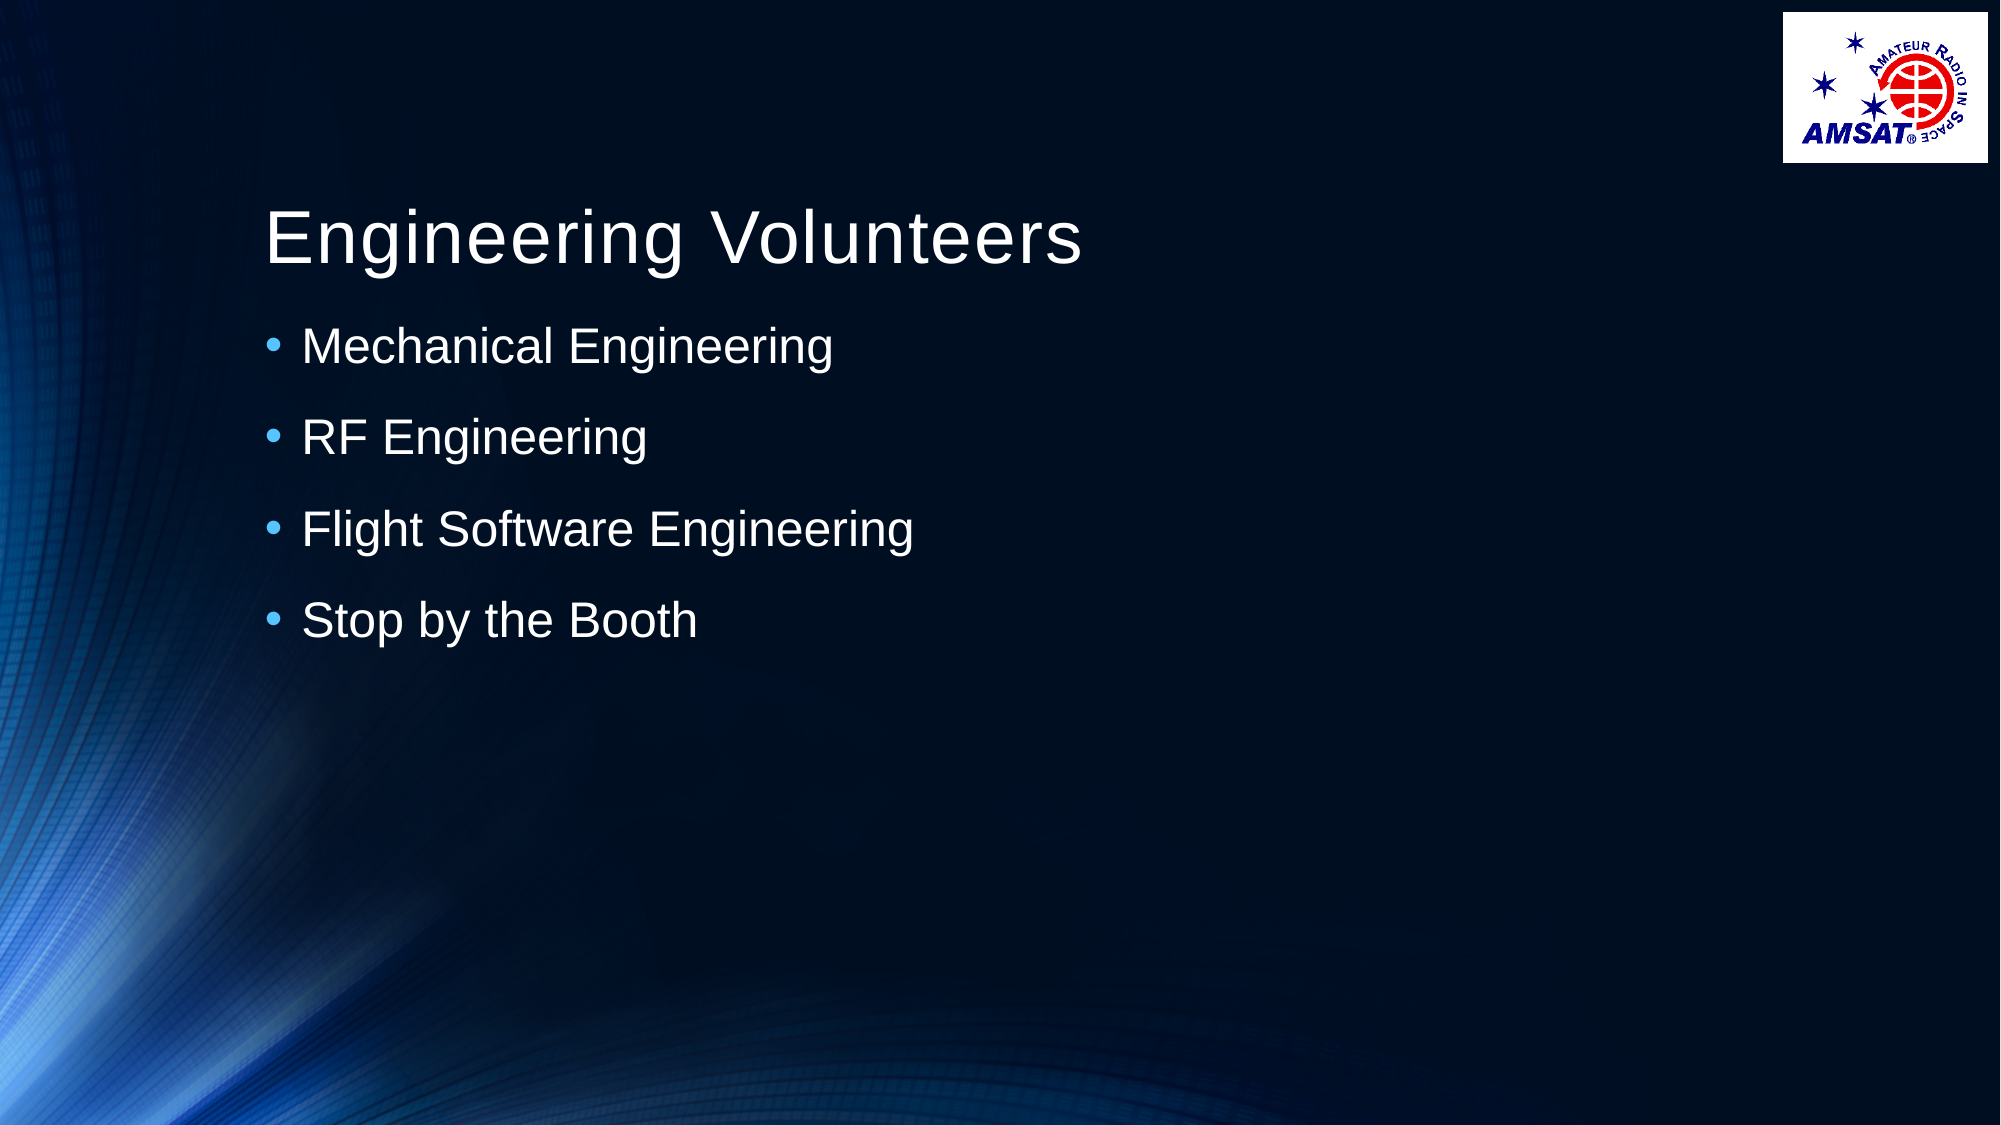

# Engineering Volunteers
Mechanical Engineering
RF Engineering
Flight Software Engineering
Stop by the Booth